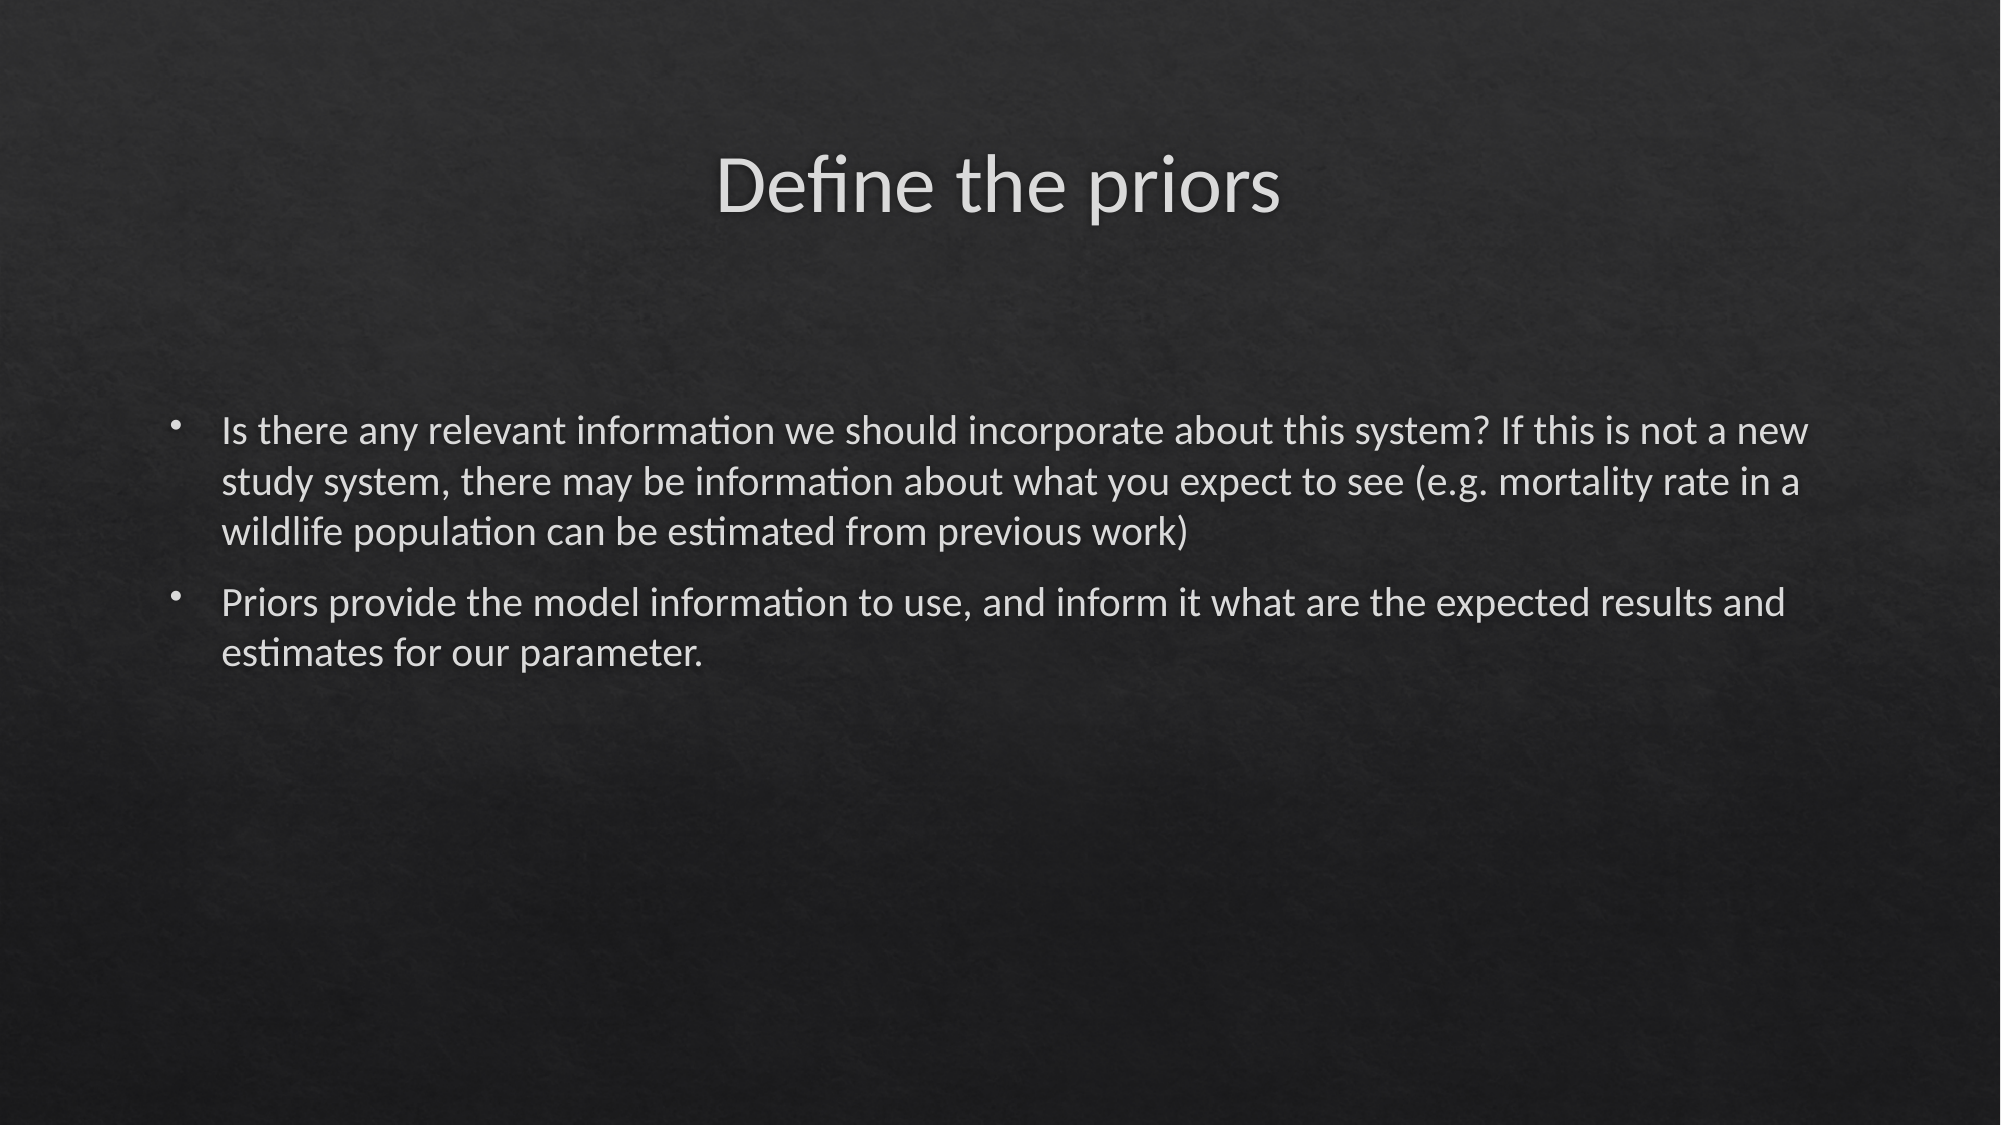

# Define the priors
Is there any relevant information we should incorporate about this system? If this is not a new study system, there may be information about what you expect to see (e.g. mortality rate in a wildlife population can be estimated from previous work)
Priors provide the model information to use, and inform it what are the expected results and estimates for our parameter.